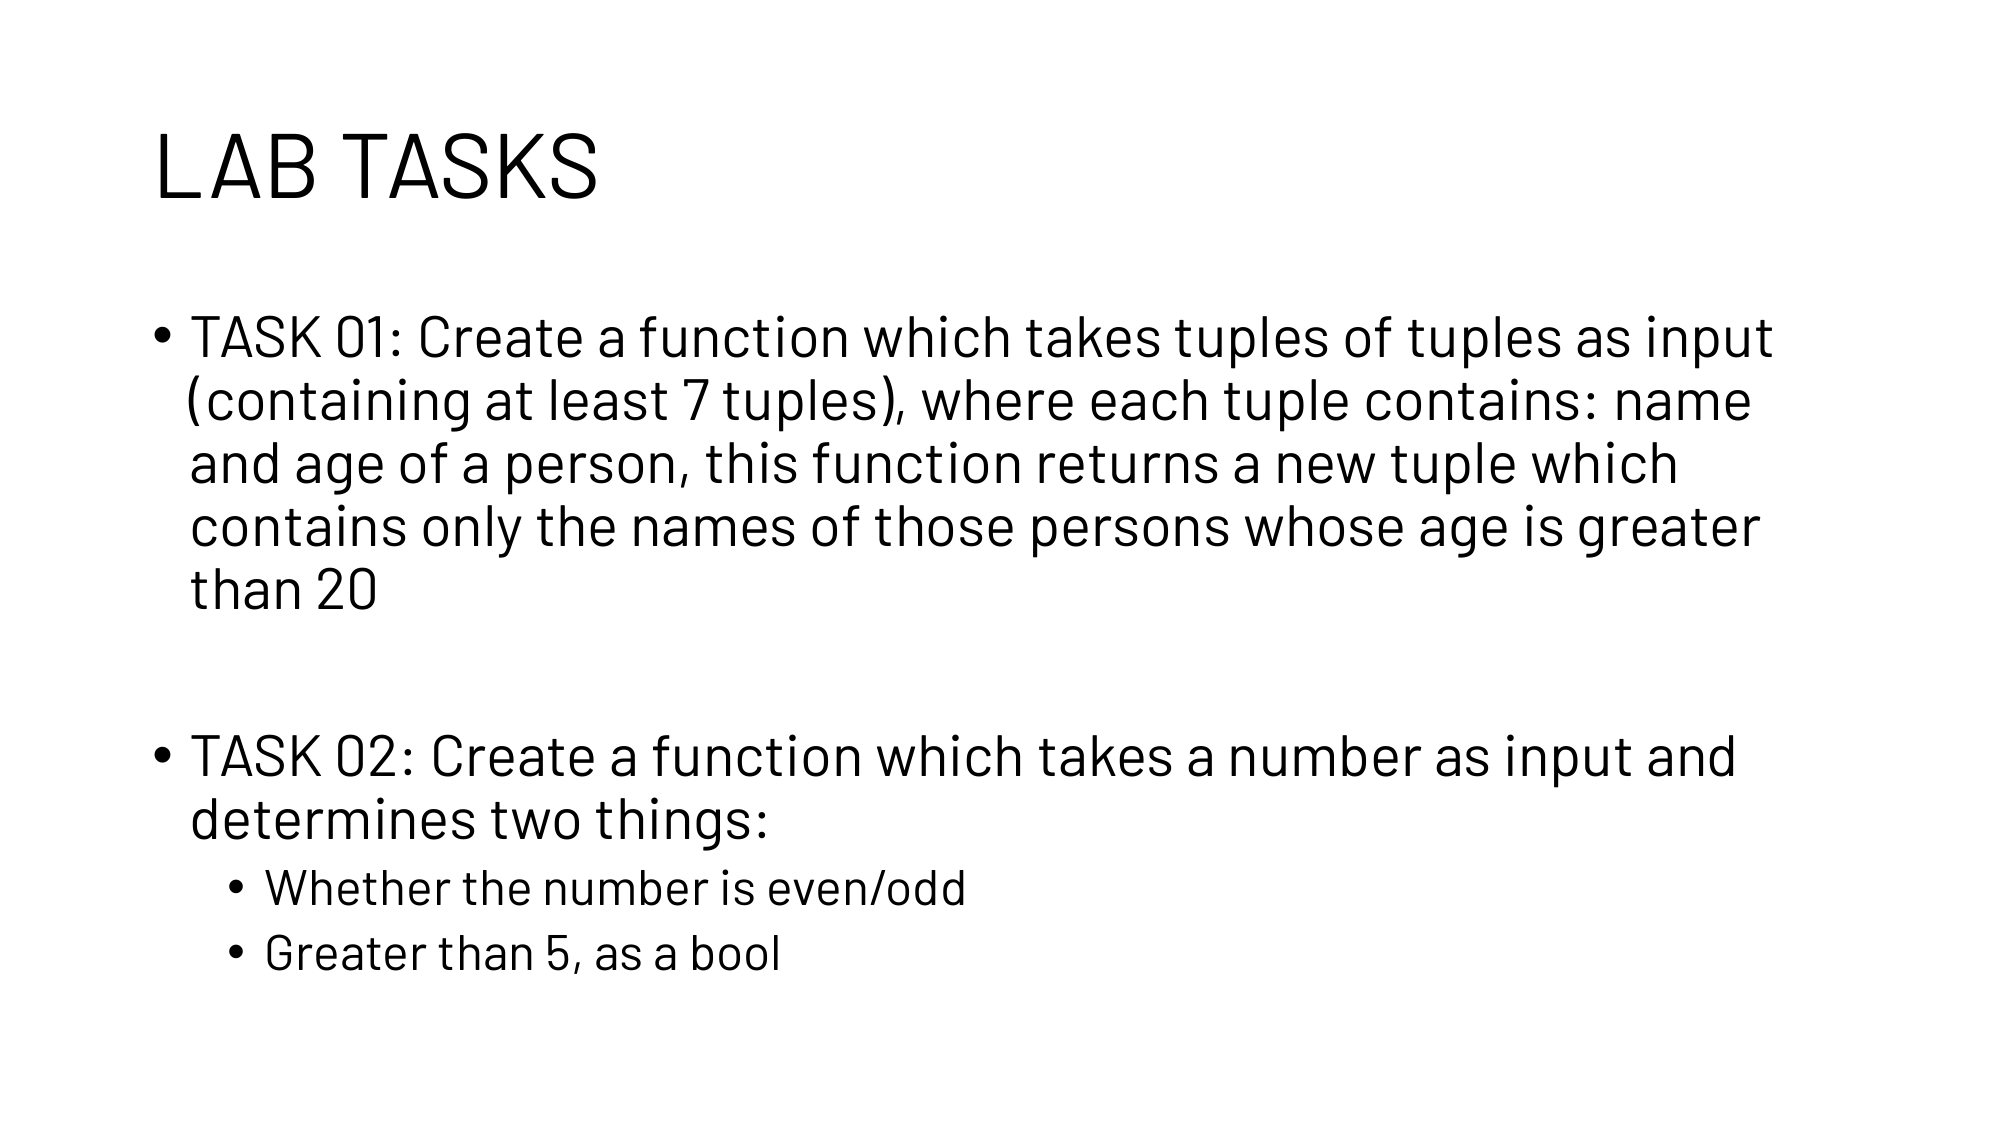

# LAB TASKS
TASK 01: Create a function which takes tuples of tuples as input (containing at least 7 tuples), where each tuple contains: name and age of a person, this function returns a new tuple which contains only the names of those persons whose age is greater than 20

TASK 02: Create a function which takes a number as input and determines two things:
Whether the number is even/odd
Greater than 5, as a bool